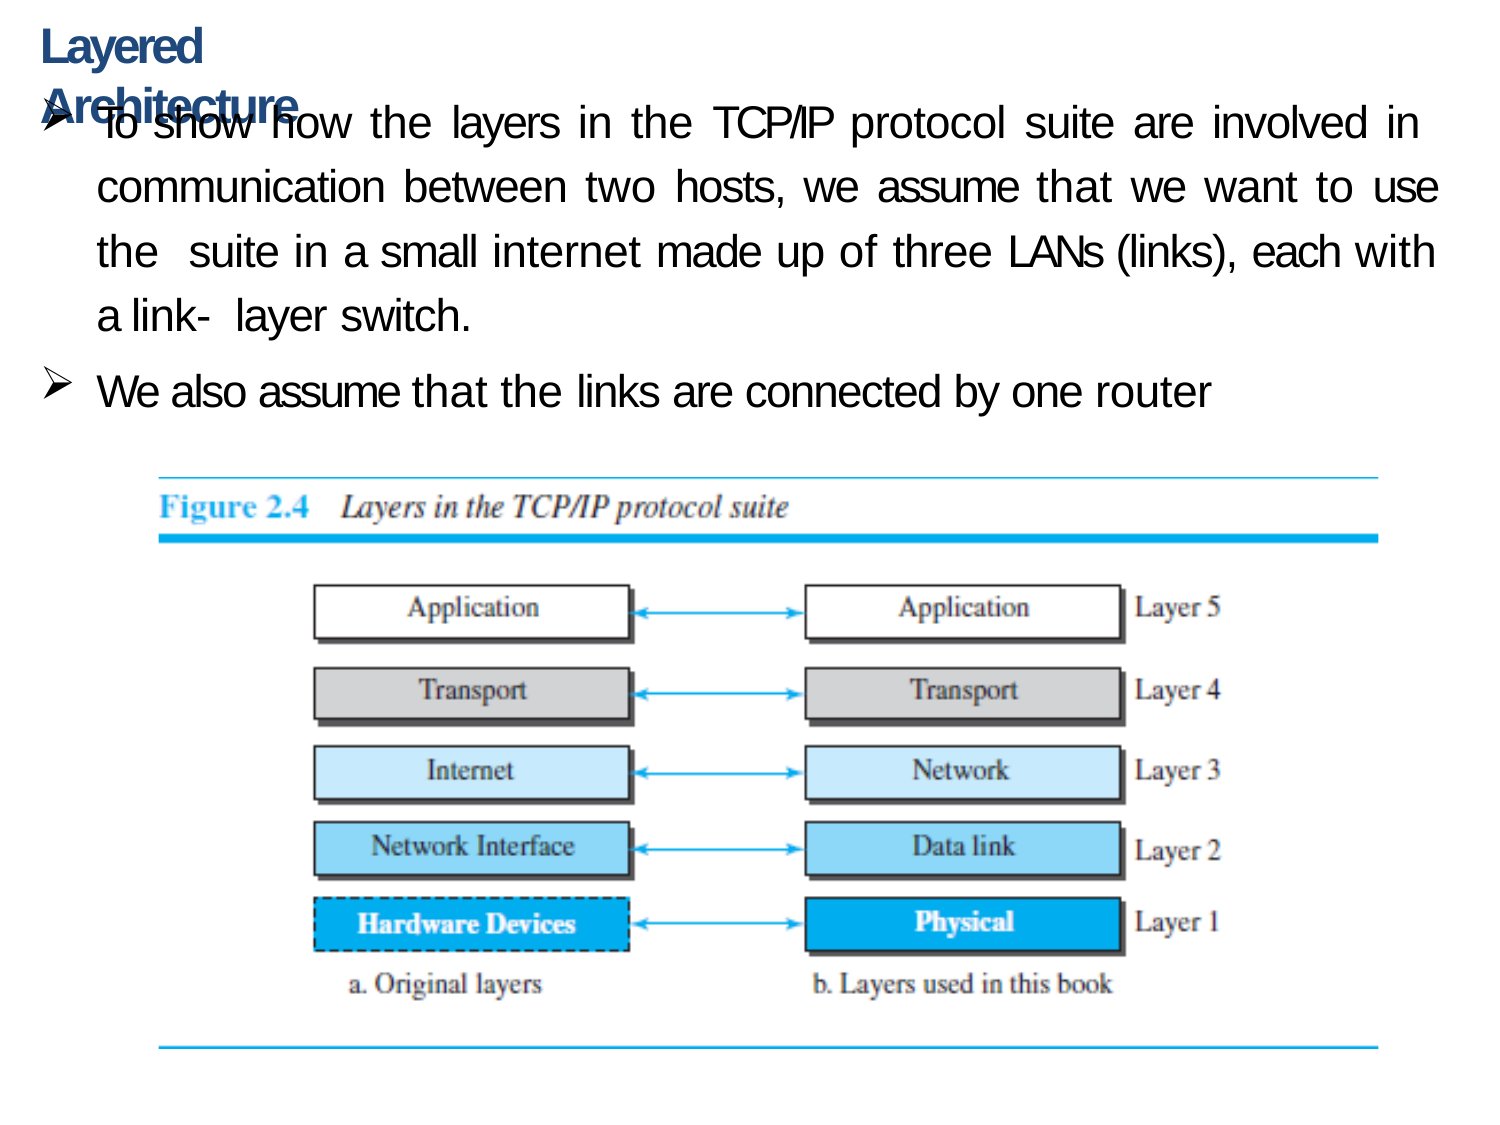

# Layered Architecture
To show how the layers in the TCP/IP protocol suite are involved in  communication between two hosts, we assume that we want to use the  suite in a small internet made up of three LANs (links), each with a link-  layer switch.
We also assume that the links are connected by one router